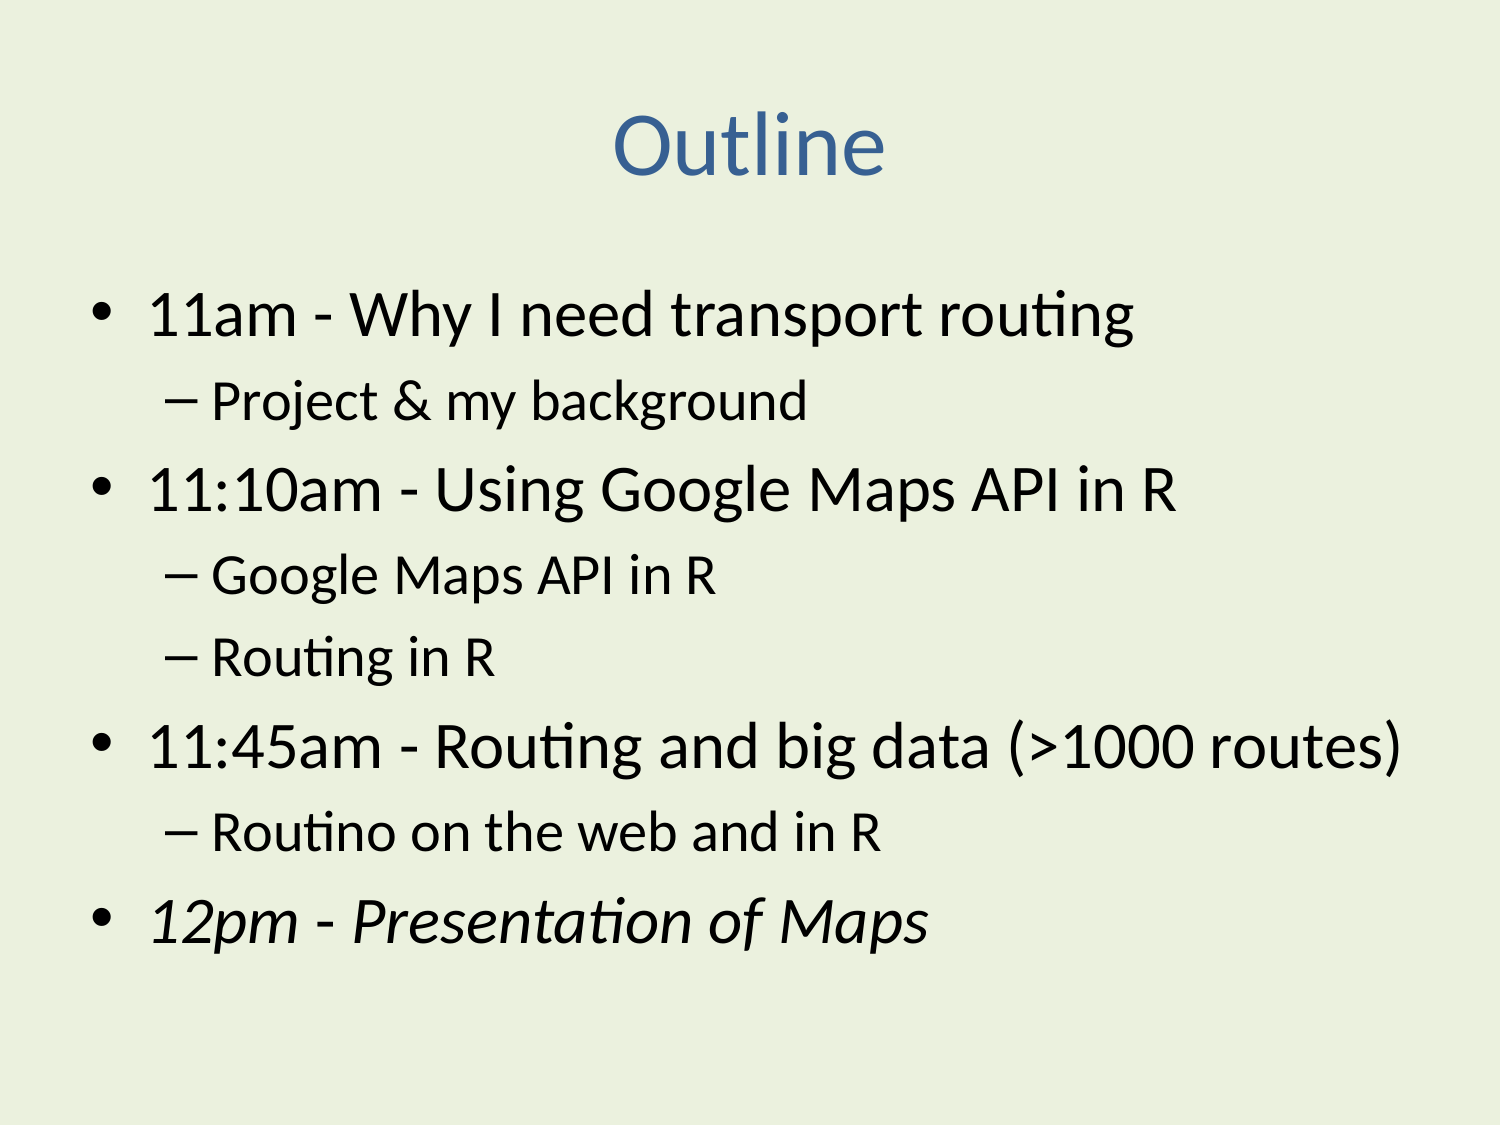

# Outline
11am - Why I need transport routing
Project & my background
11:10am - Using Google Maps API in R
Google Maps API in R
Routing in R
11:45am - Routing and big data (>1000 routes)
Routino on the web and in R
12pm - Presentation of Maps